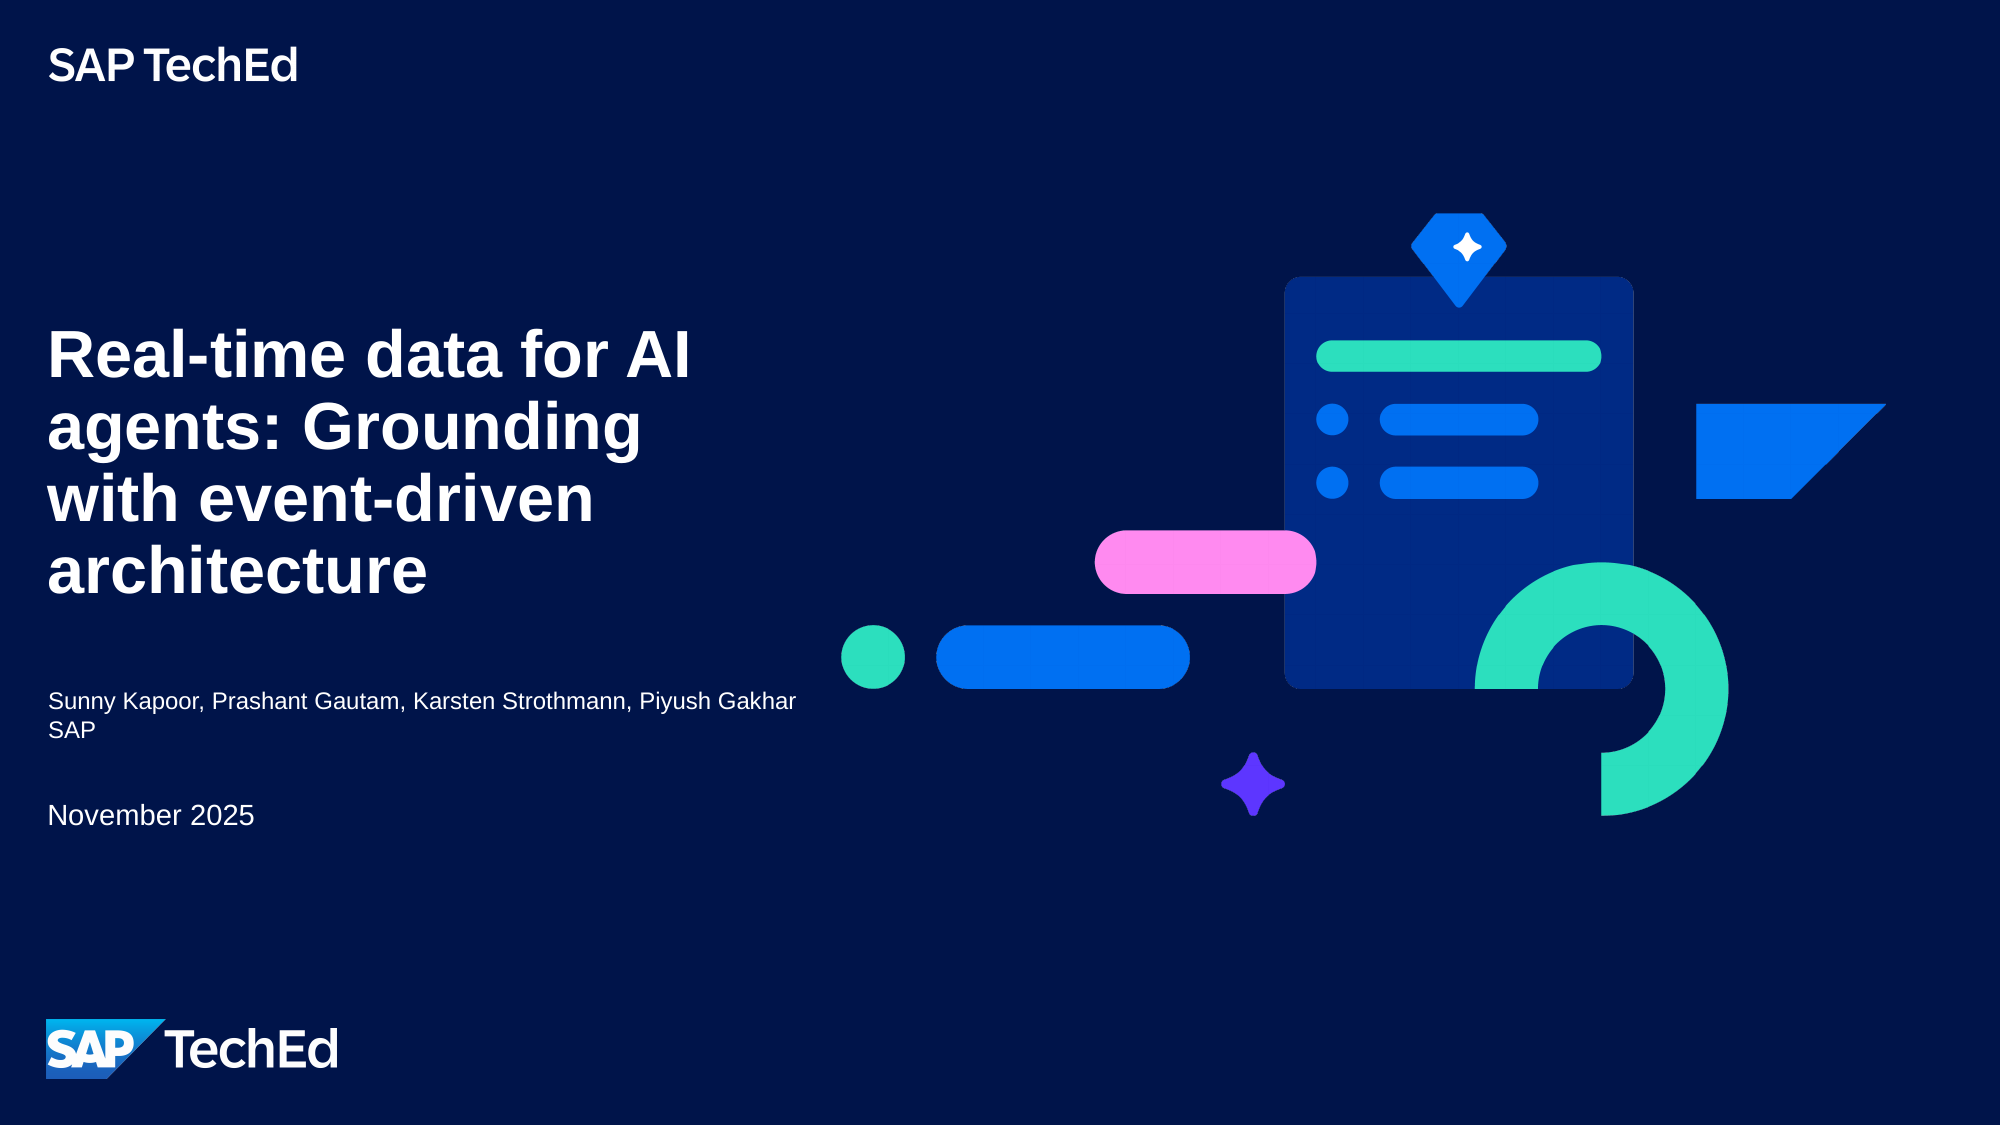

# Real-time data for AI agents: Grounding with event-driven architecture
Sunny Kapoor, Prashant Gautam, Karsten Strothmann, Piyush Gakhar
SAP
November 2025